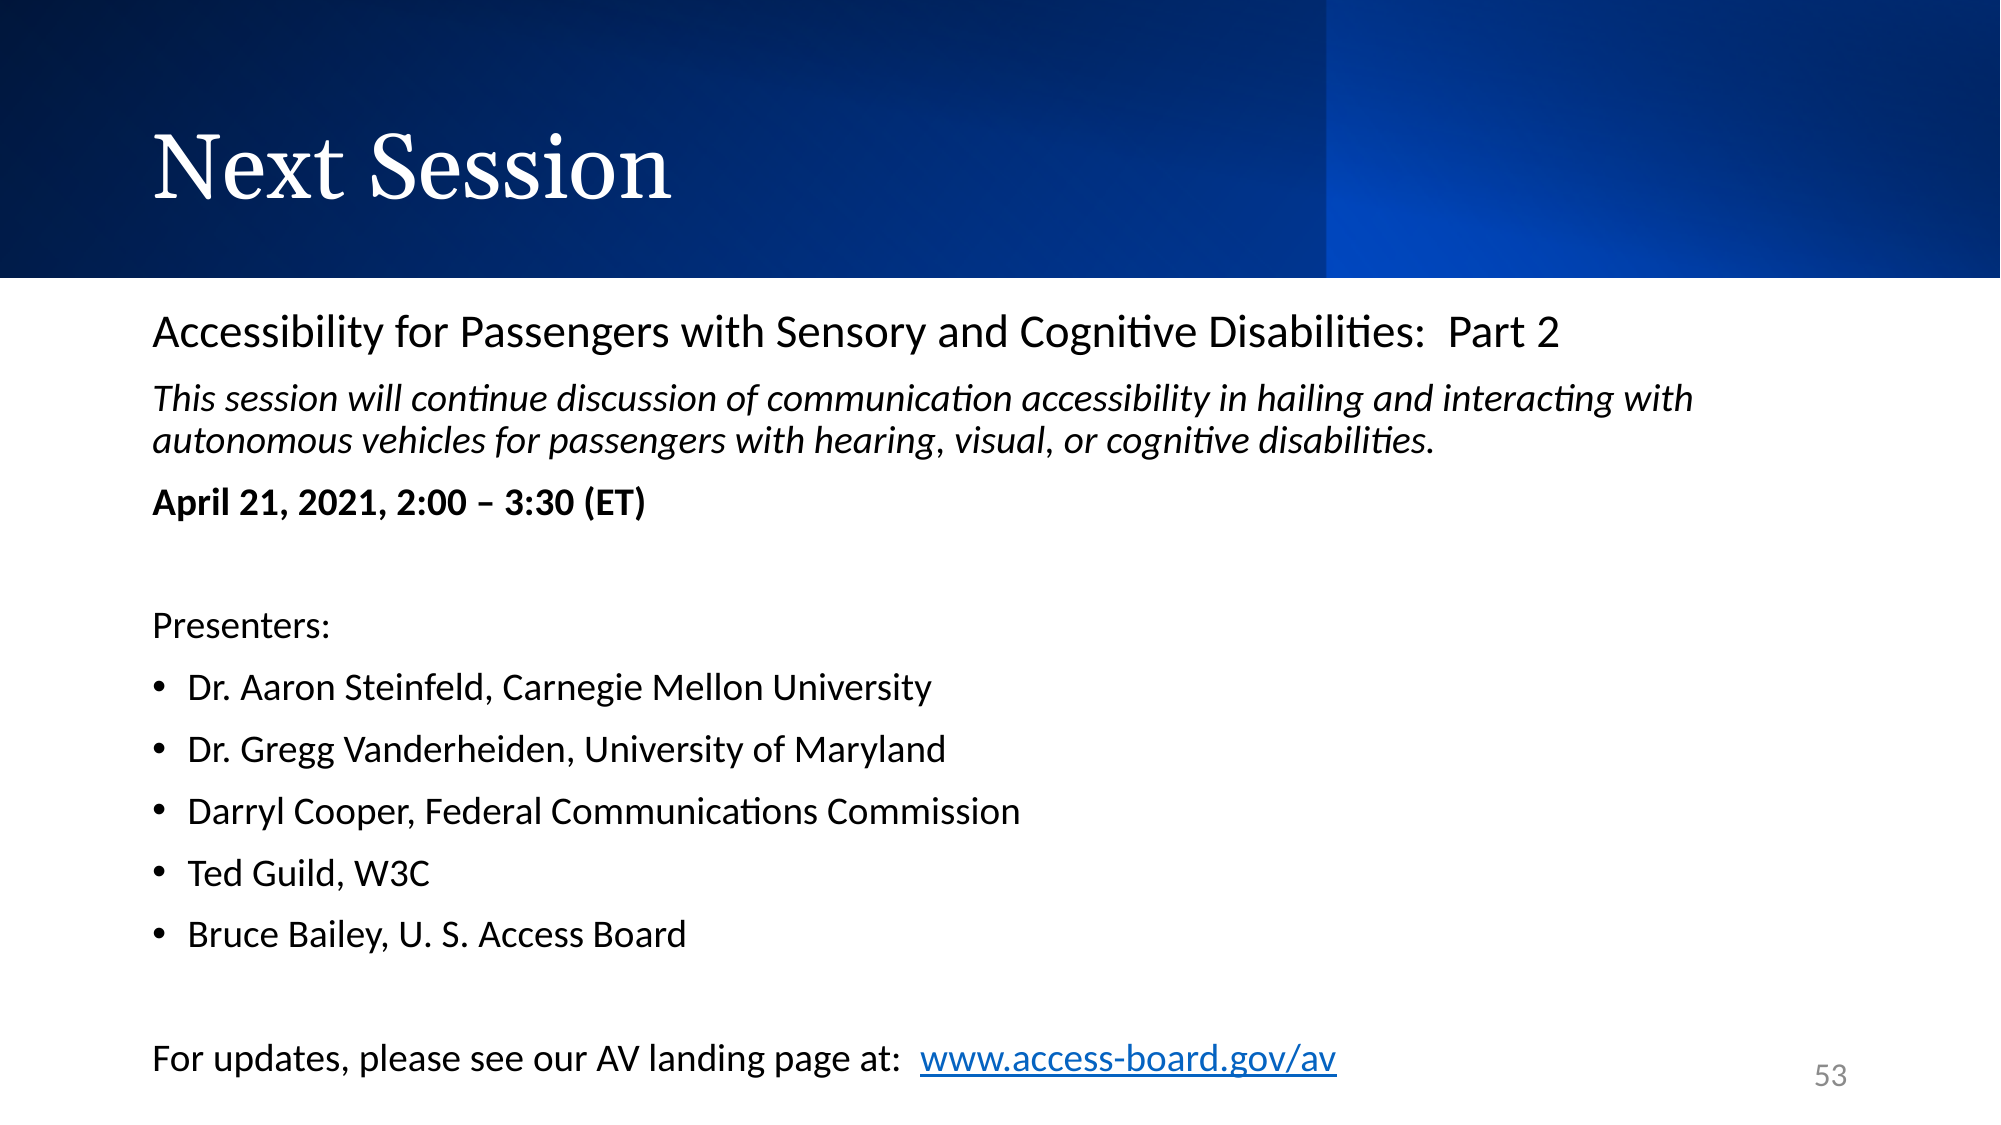

# Next Session
Accessibility for Passengers with Sensory and Cognitive Disabilities:  Part 2
This session will continue discussion of communication accessibility in hailing and interacting with autonomous vehicles for passengers with hearing, visual, or cognitive disabilities.
April 21, 2021, 2:00 – 3:30 (ET)

Presenters:
Dr. Aaron Steinfeld, Carnegie Mellon University
Dr. Gregg Vanderheiden, University of Maryland
Darryl Cooper, Federal Communications Commission
Ted Guild, W3C
Bruce Bailey, U. S. Access Board

For updates, please see our AV landing page at:  www.access-board.gov/av
53